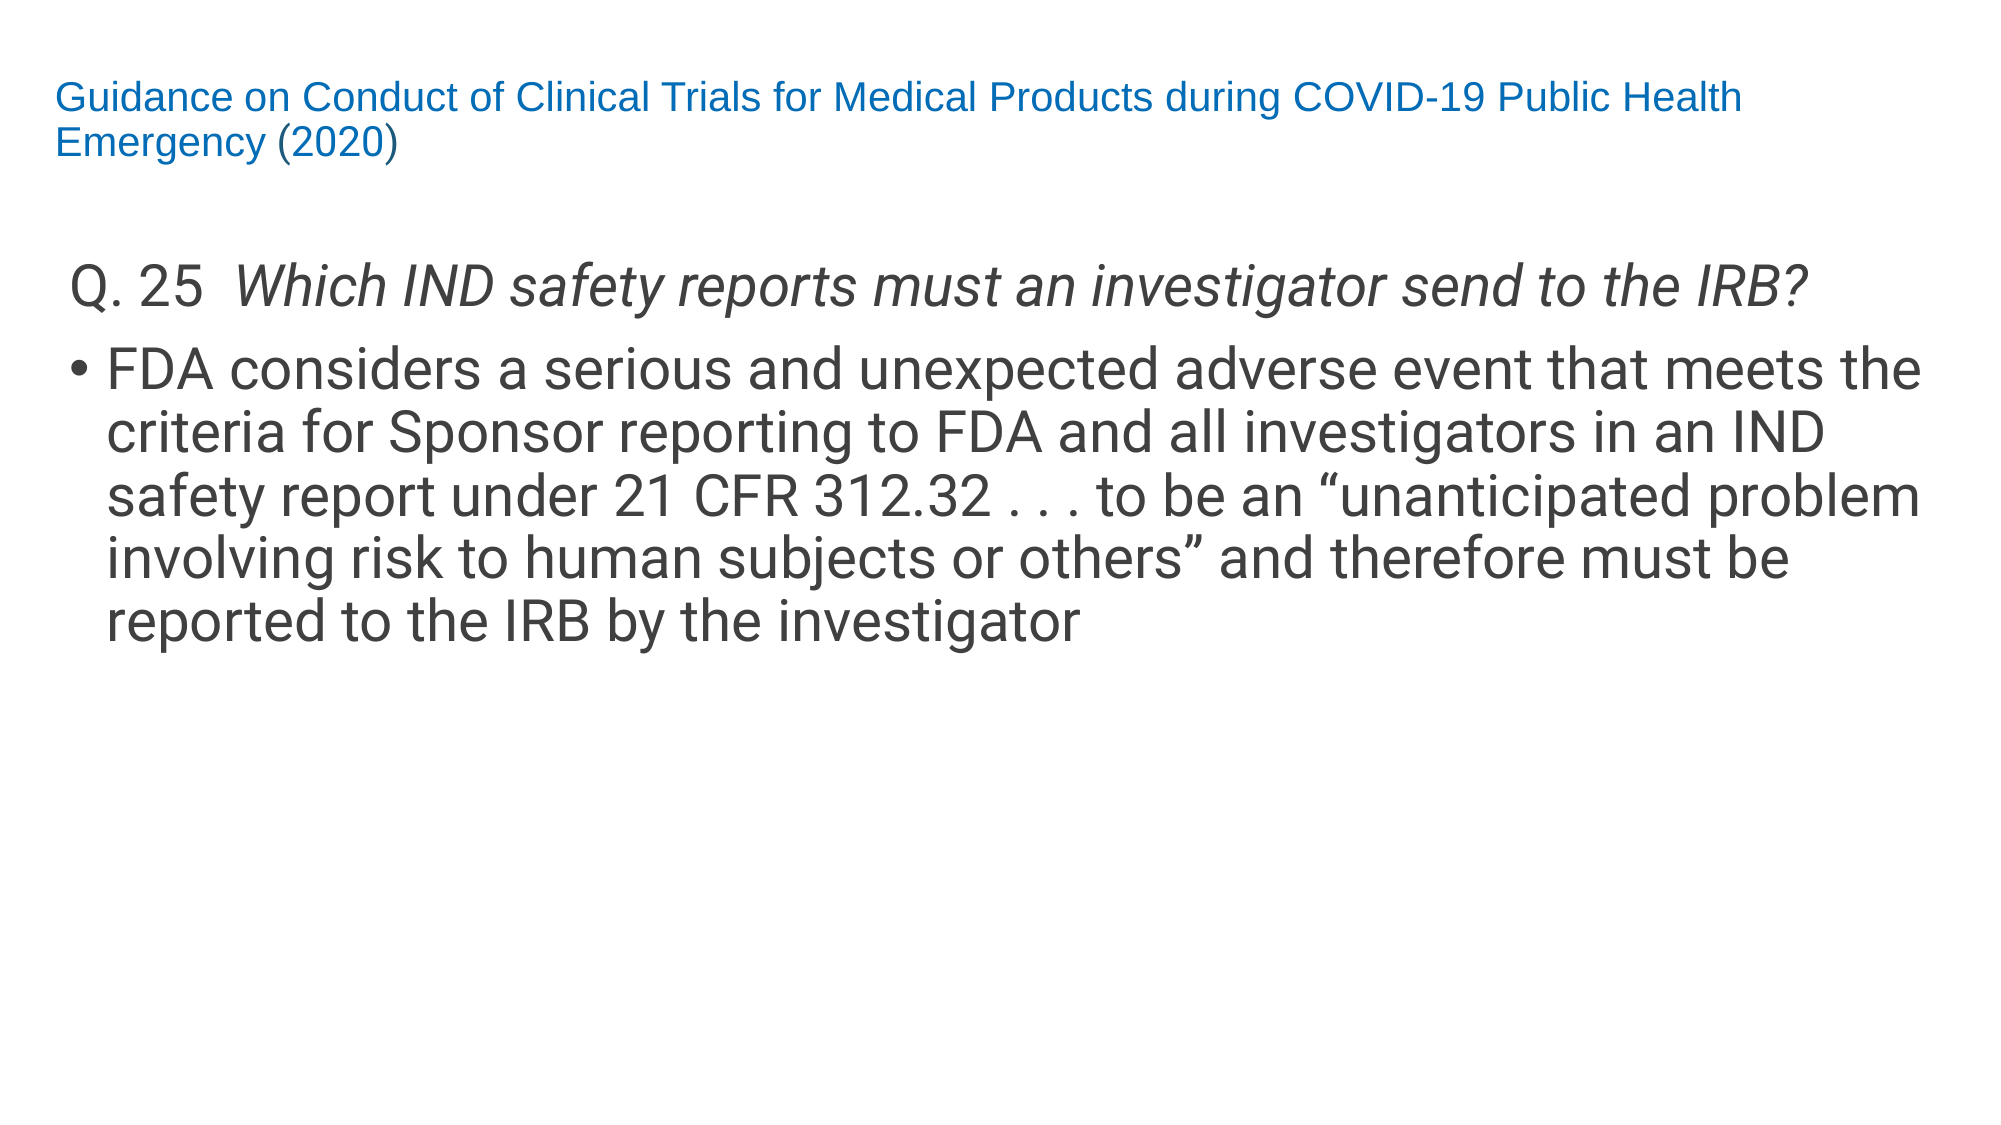

# Guidance on Conduct of Clinical Trials for Medical Products during COVID-19 Public Health Emergency (2020)
Q. 25  Which IND safety reports must an investigator send to the IRB?
FDA considers a serious and unexpected adverse event that meets the criteria for Sponsor reporting to FDA and all investigators in an IND safety report under 21 CFR 312.32 . . . to be an “unanticipated problem involving risk to human subjects or others” and therefore must be reported to the IRB by the investigator